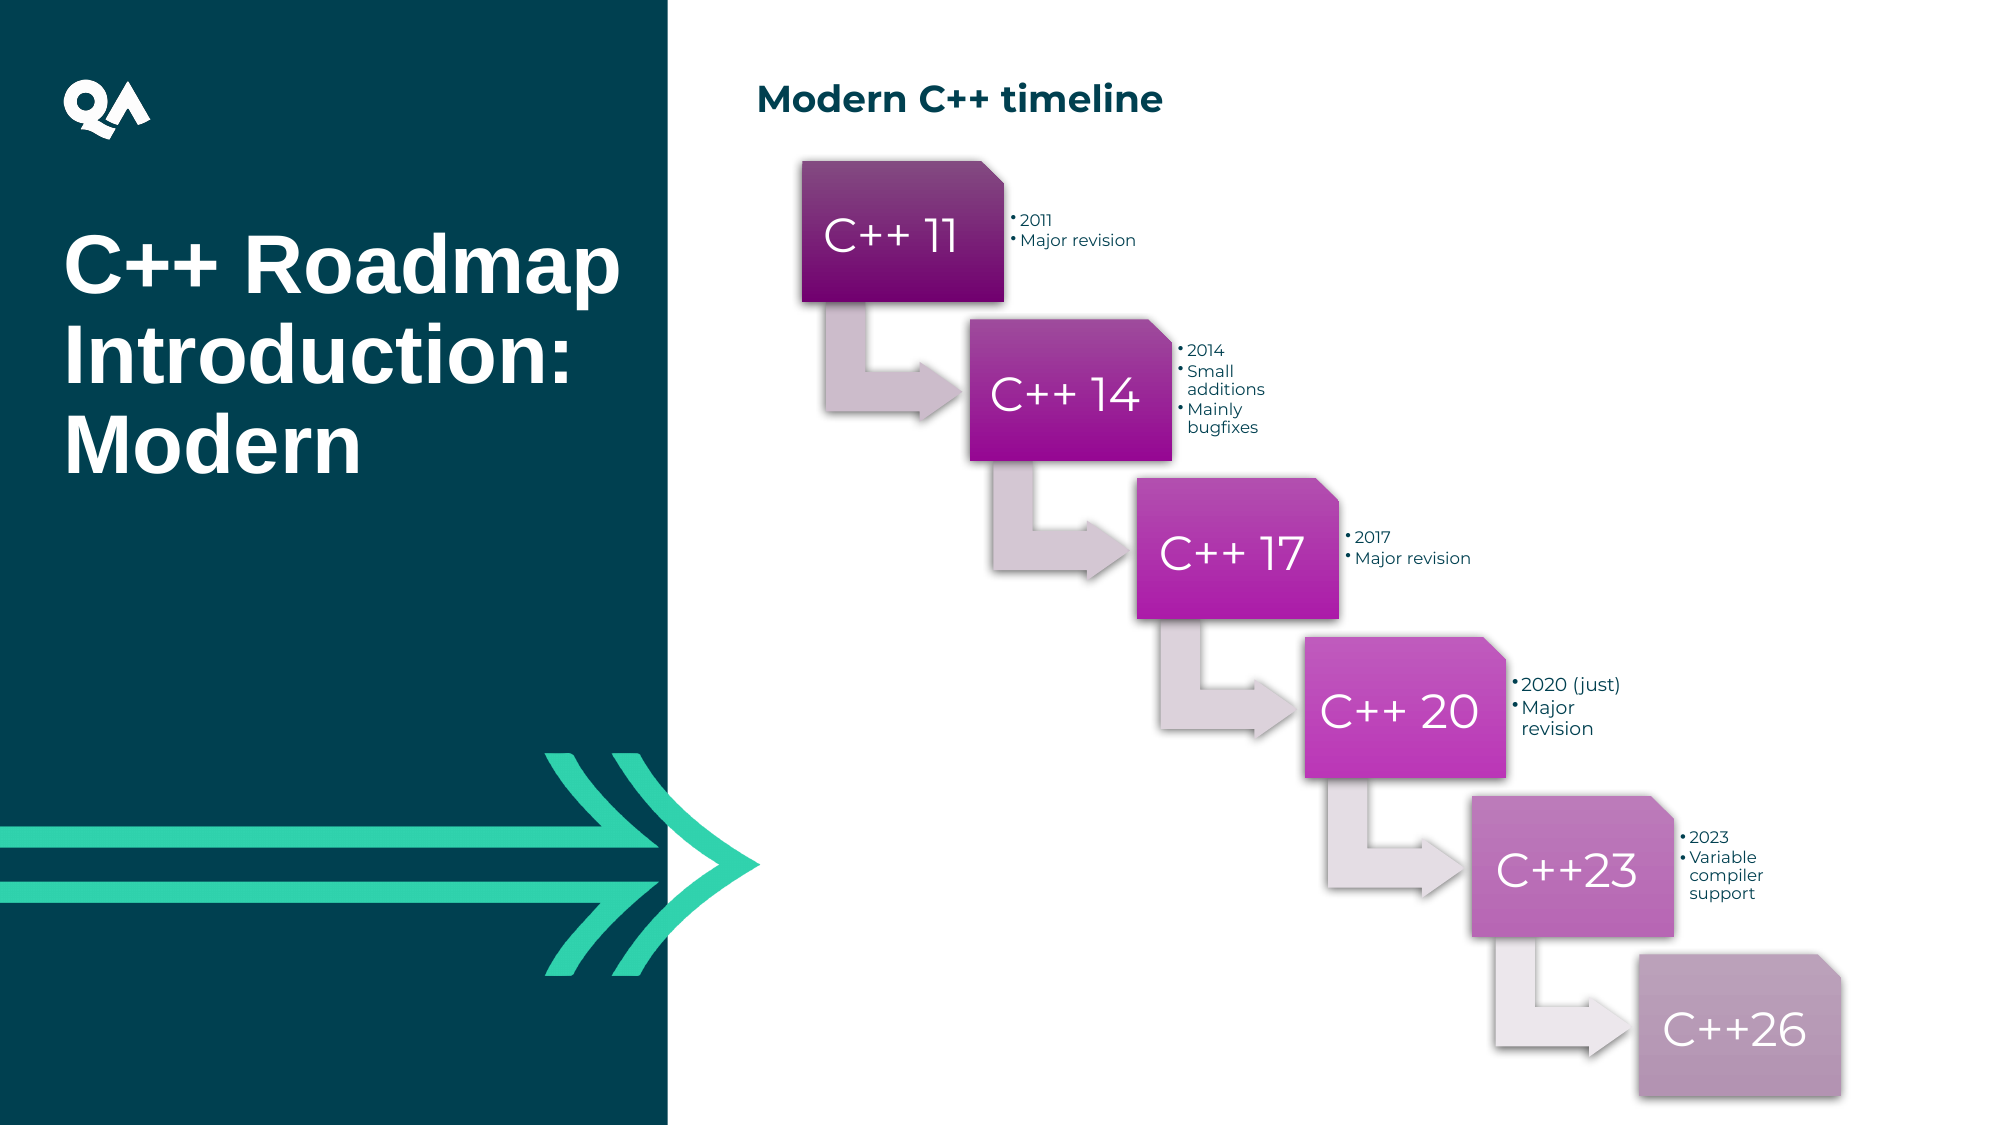

Modern C++ timeline
C++ 11
2011
Major revision
C++ 14
2014
Small additions
Mainly bugfixes
C++ 17
2017
Major revision
C++ 20
2020 (just)
Major revision
C++23
2023
Variable compiler support
C++26
C++ Roadmap Introduction: Modern